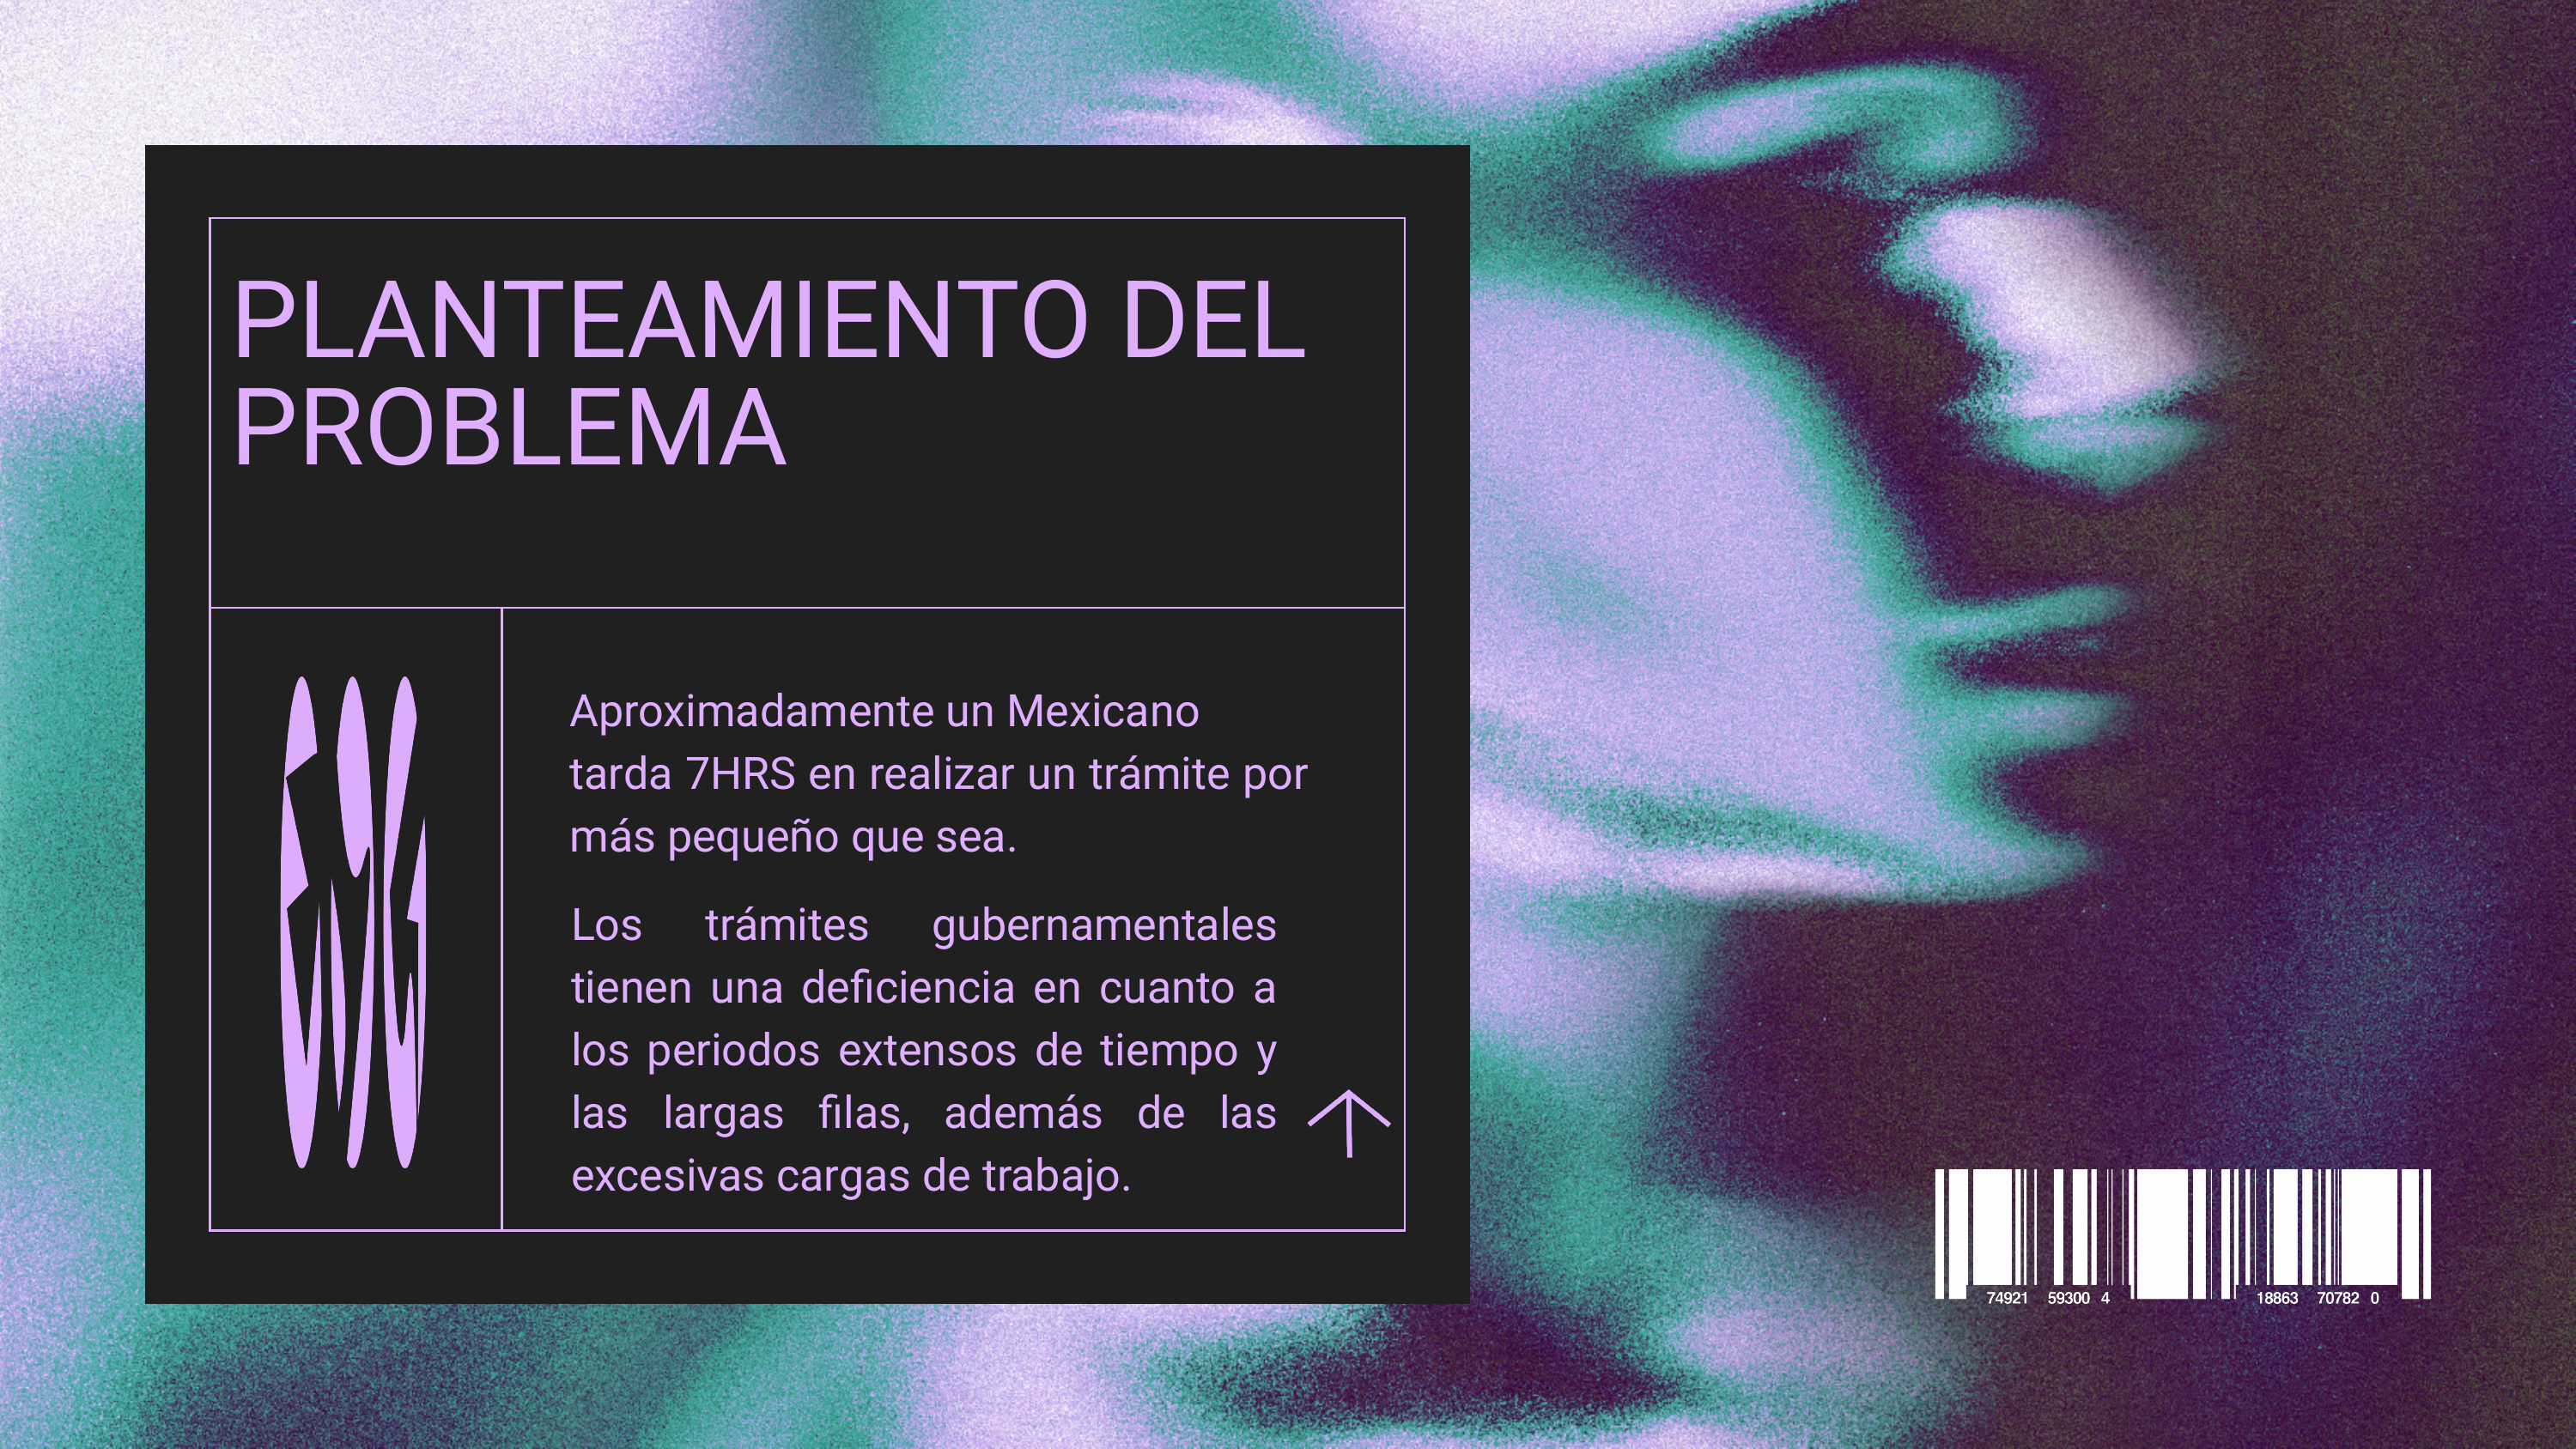

|  |  |  |
| --- | --- | --- |
|  |  |  |
|  |  |  |
|  |  |  |
PLANTEAMIENTO DEL PROBLEMA
Aproximadamente un Mexicano
tarda 7HRS en realizar un trámite por más pequeño que sea.

Los trámites gubernamentales tienen una deficiencia en cuanto a los periodos extensos de tiempo y las largas filas, además de las excesivas cargas de trabajo.